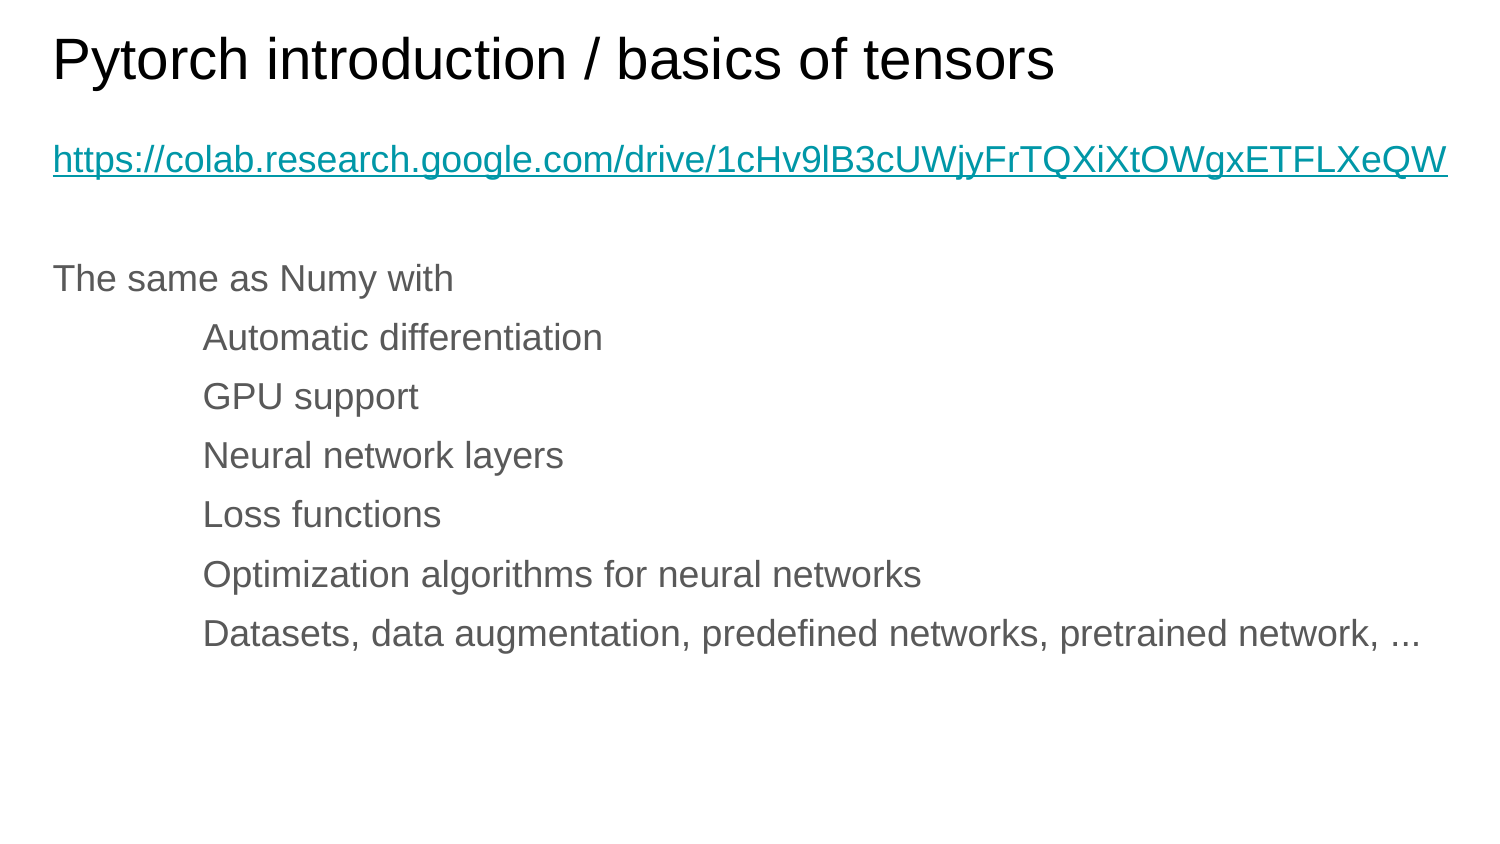

# Pytorch introduction / basics of tensors
https://colab.research.google.com/drive/1cHv9lB3cUWjyFrTQXiXtOWgxETFLXeQW

The same as Numy with
	Automatic differentiation
	GPU support
	Neural network layers
	Loss functions
	Optimization algorithms for neural networks
	Datasets, data augmentation, predefined networks, pretrained network, ...